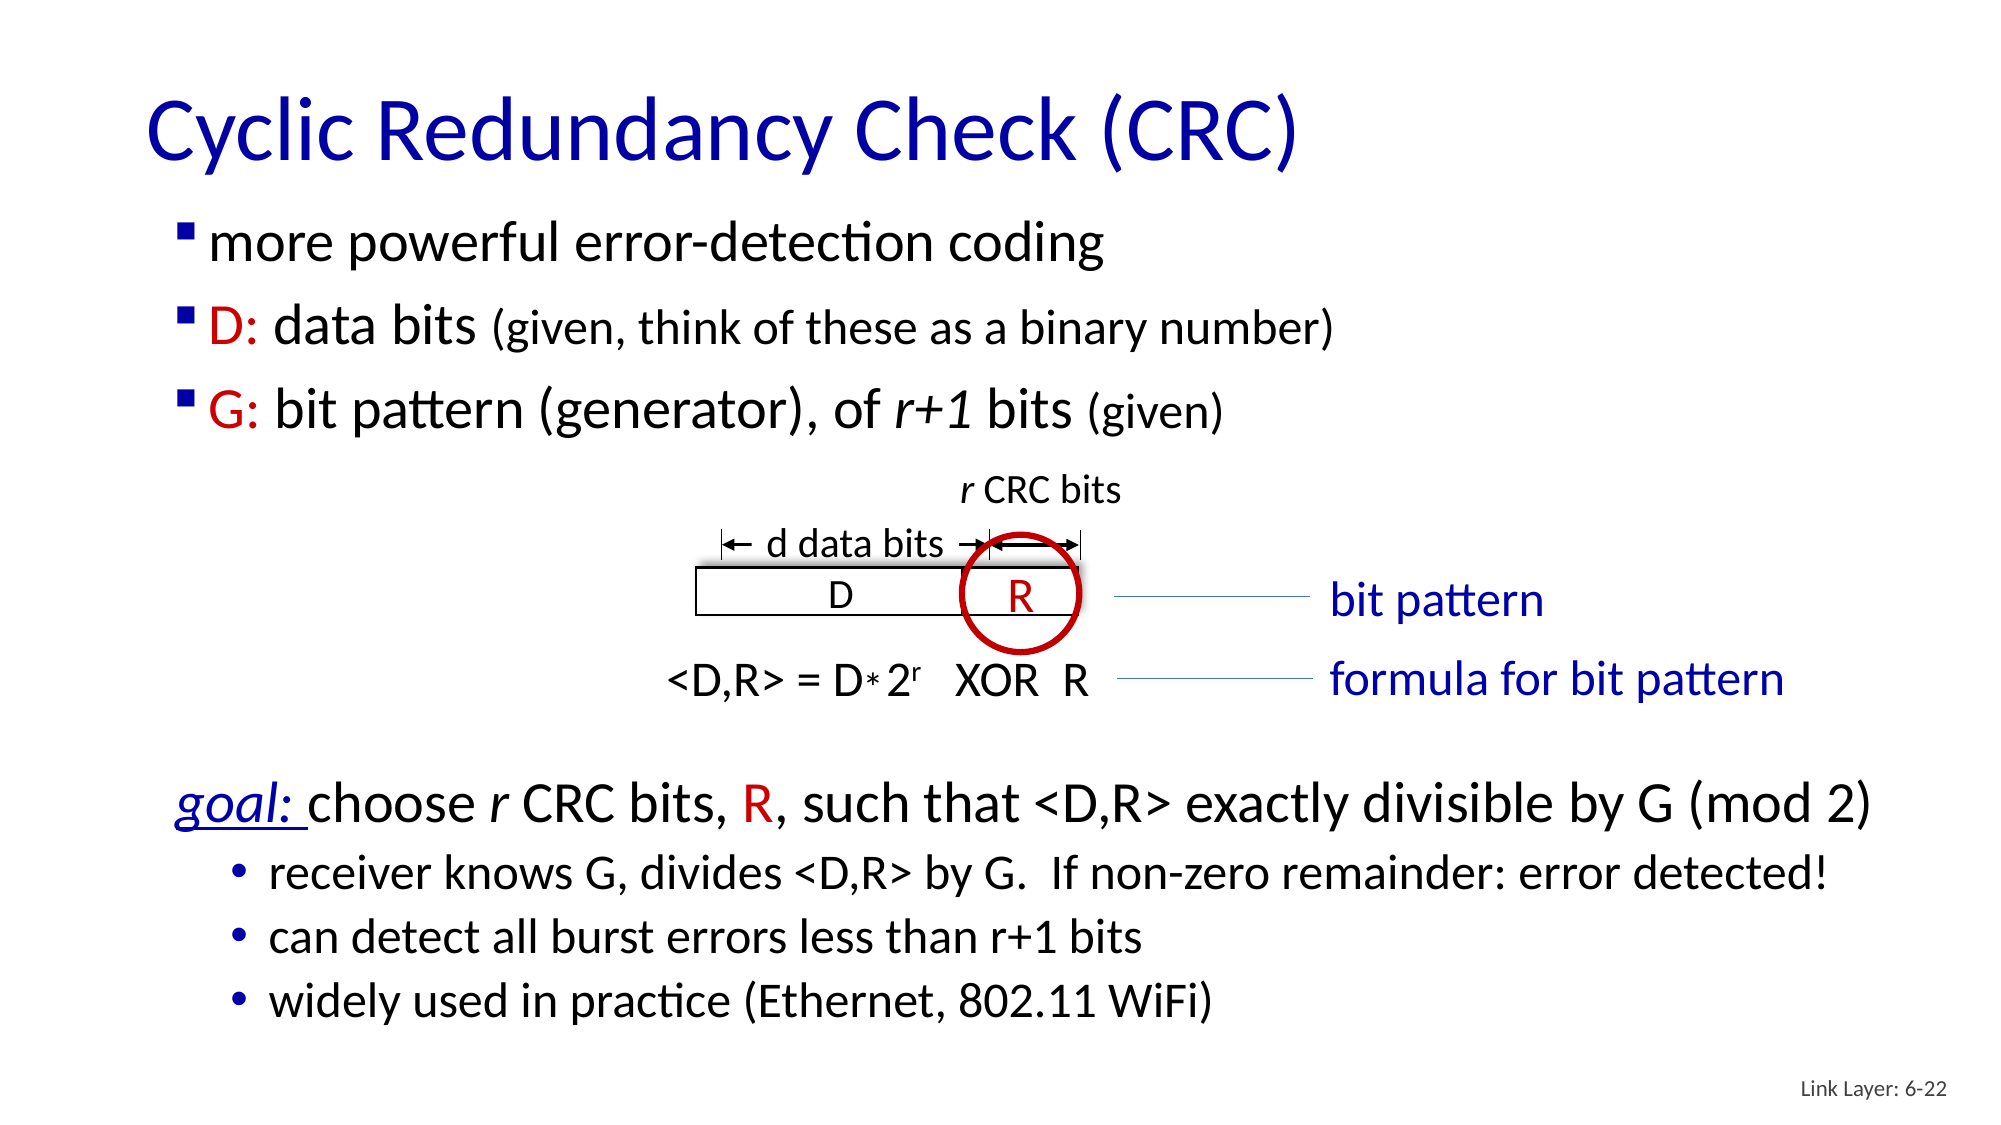

# Cyclic Redundancy Check (CRC)
more powerful error-detection coding
D: data bits (given, think of these as a binary number)
G: bit pattern (generator), of r+1 bits (given)

r CRC bits
d data bits

R
D

bit pattern
formula for bit pattern
<D,R> = D  2r   XOR  R
*

goal: choose r CRC bits, R, such that <D,R> exactly divisible by G (mod 2)
receiver knows G, divides <D,R> by G.  If non-zero remainder: error detected!
can detect all burst errors less than r+1 bits
widely used in practice (Ethernet, 802.11 WiFi)

Link Layer: 6-22